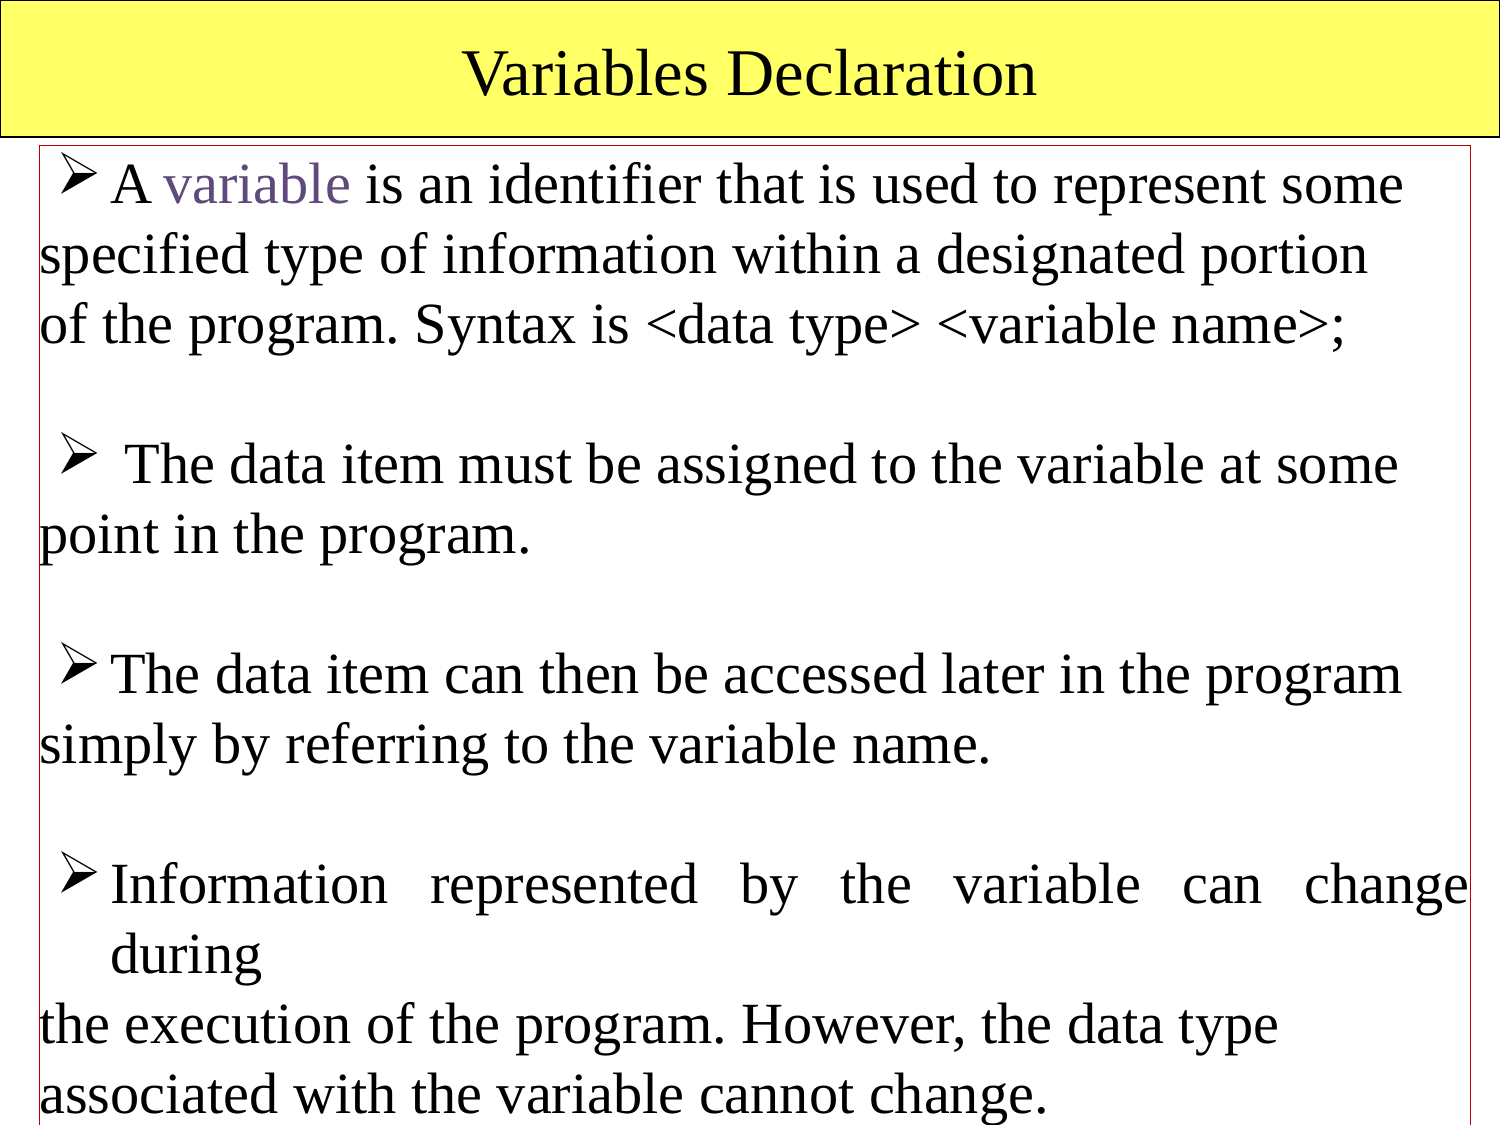

Variables Declaration
#
A variable is an identifier that is used to represent some
specified type of information within a designated portion
of the program. Syntax is <data type> <variable name>;

 The data item must be assigned to the variable at some
point in the program.

The data item can then be accessed later in the program
simply by referring to the variable name.

Information represented by the variable can change during
the execution of the program. However, the data type
associated with the variable cannot change.